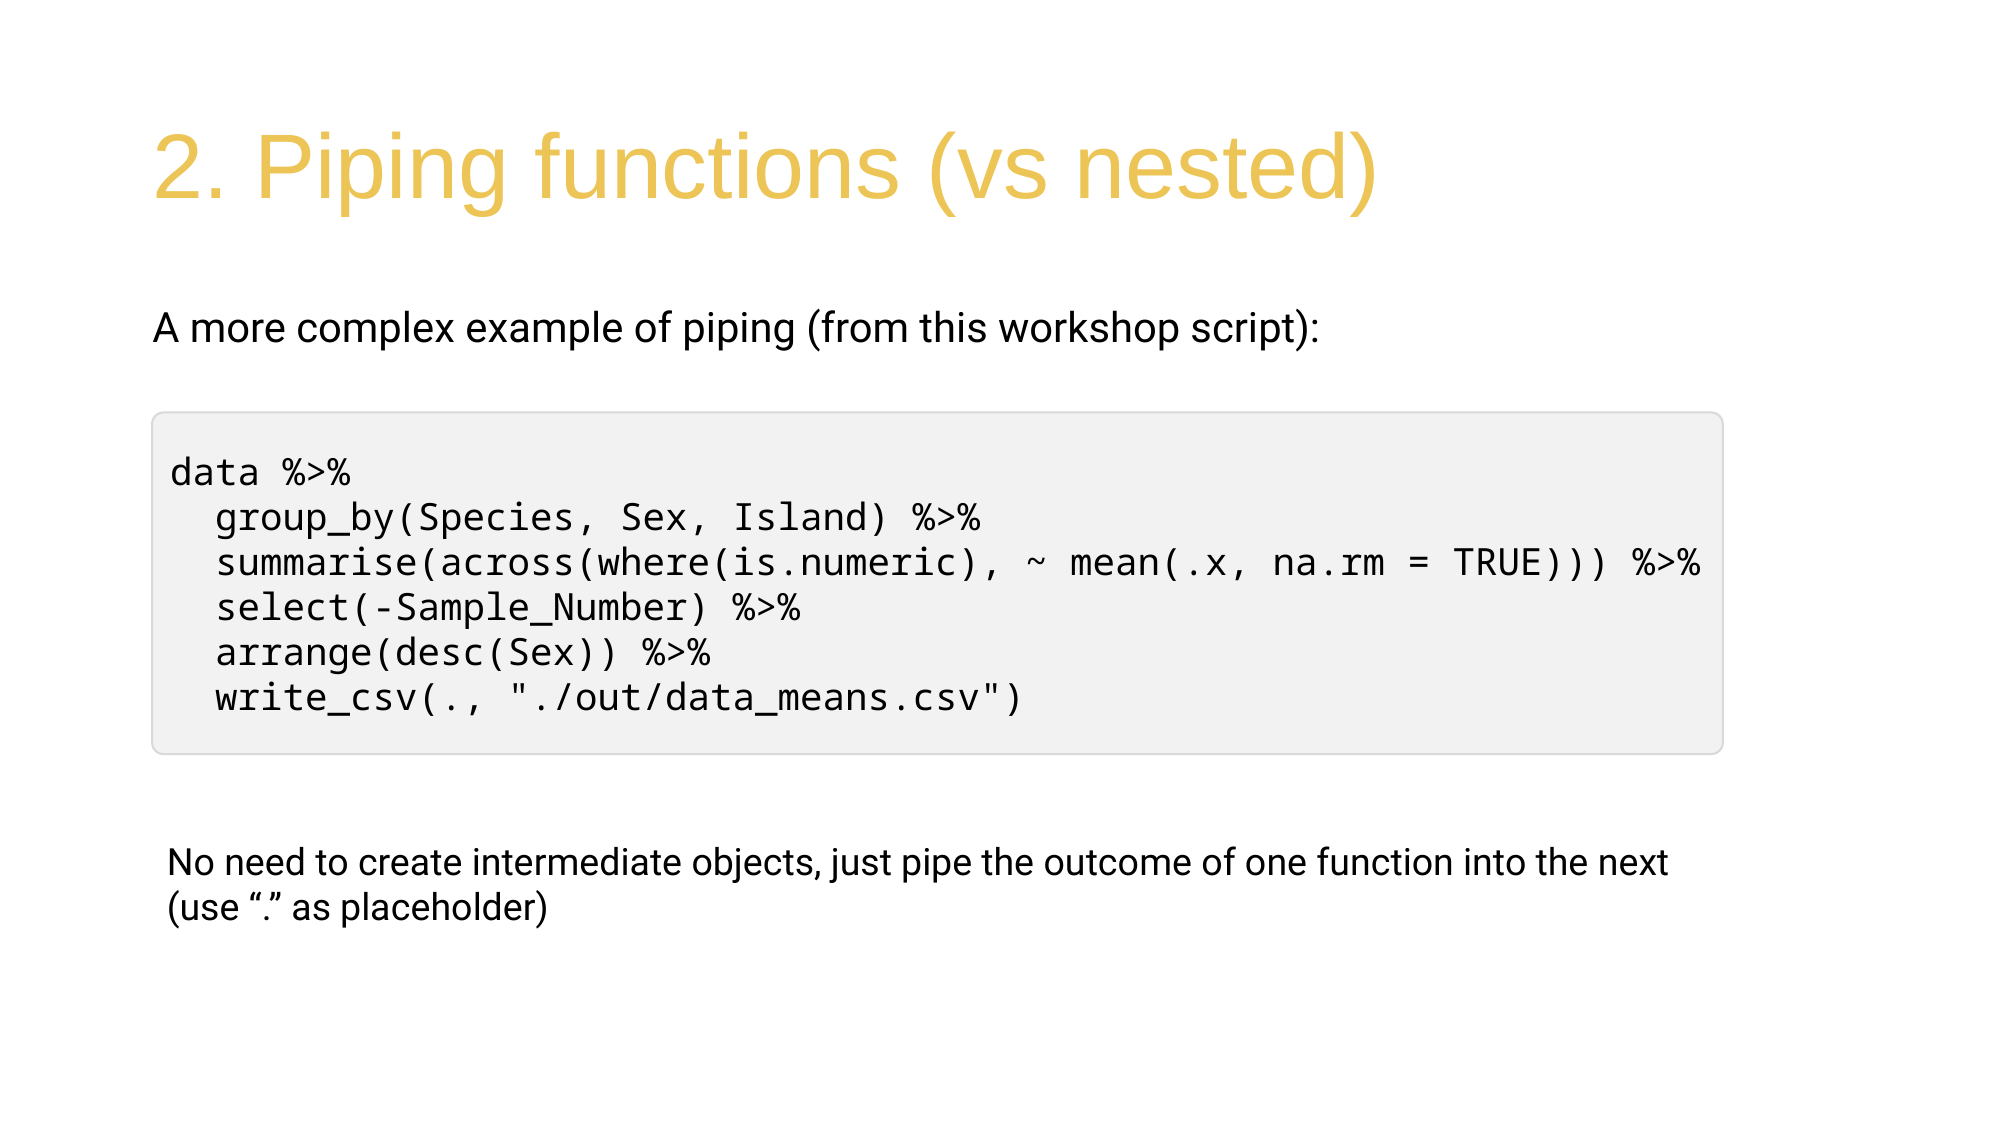

# 2. Piping functions (vs nested)
A more complex example of piping (from this workshop script):
data %>%
  group_by(Species, Sex, Island) %>%
  summarise(across(where(is.numeric), ~ mean(.x, na.rm = TRUE))) %>%
  select(-Sample_Number) %>%
  arrange(desc(Sex)) %>%
  write_csv(., "./out/data_means.csv")
No need to create intermediate objects, just pipe the outcome of one function into the next
(use “.” as placeholder)